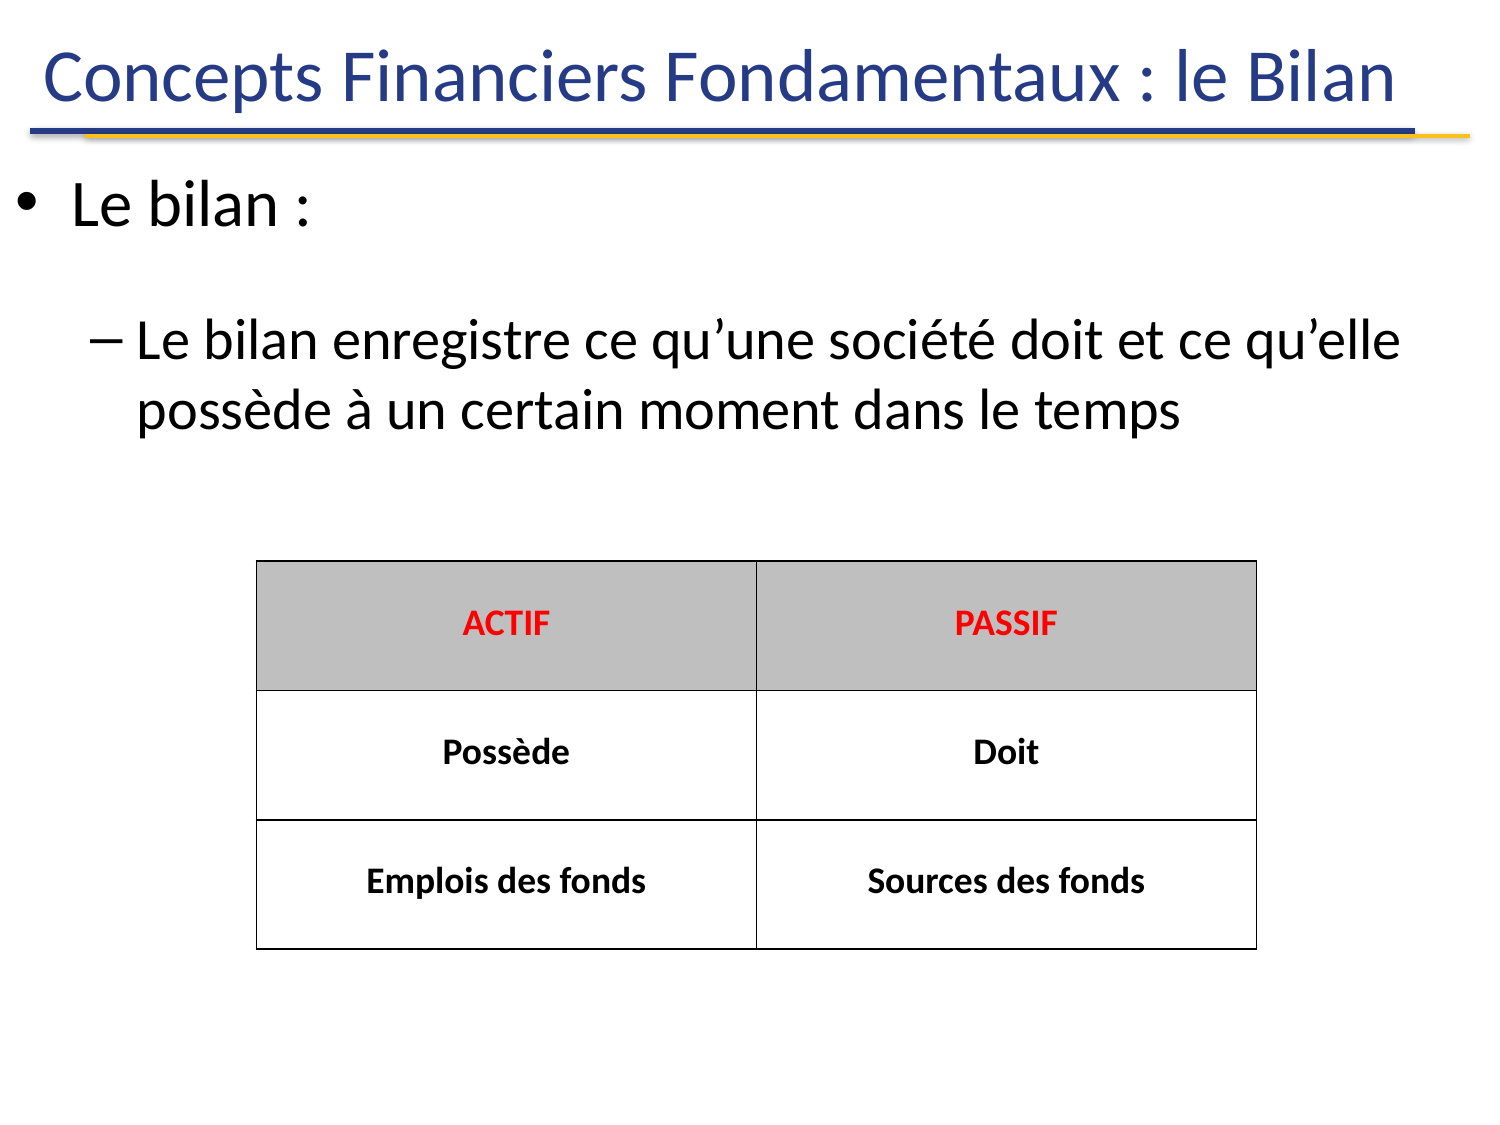

# Concepts Financiers Fondamentaux : le Bilan
Le bilan :
Le bilan enregistre ce qu’une société doit et ce qu’elle possède à un certain moment dans le temps
| ACTIF | PASSIF |
| --- | --- |
| Possède | Doit |
| Emplois des fonds | Sources des fonds |